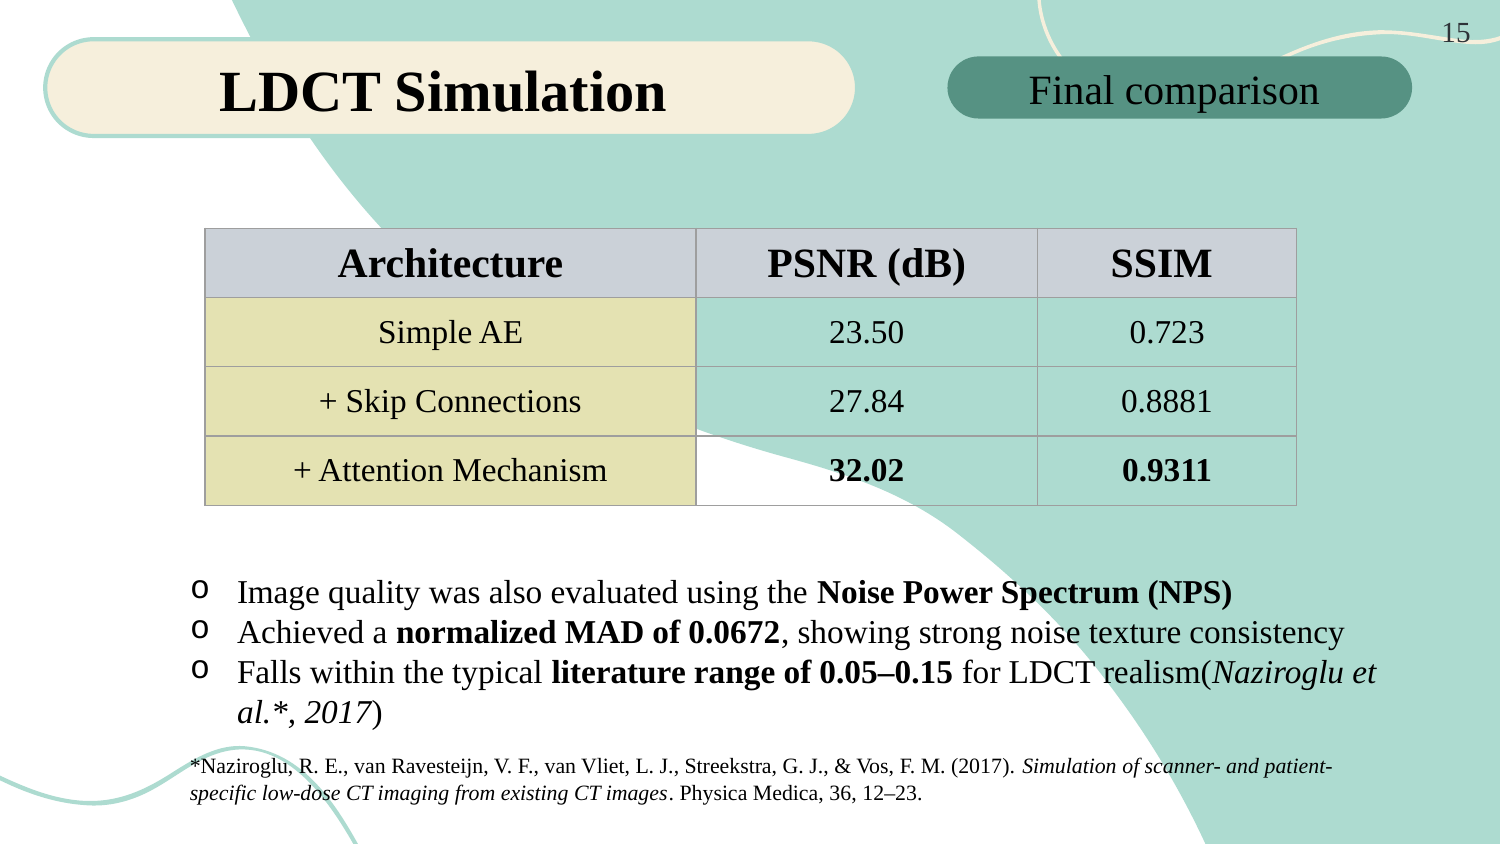

15
LDCT Simulation
Final comparison
| Architecture | PSNR (dB) | SSIM |
| --- | --- | --- |
| Simple AE | 23.50 | 0.723 |
| + Skip Connections | 27.84 | 0.8881 |
| + Attention Mechanism | 32.02 | 0.9311 |
Image quality was also evaluated using the Noise Power Spectrum (NPS)
Achieved a normalized MAD of 0.0672, showing strong noise texture consistency
Falls within the typical literature range of 0.05–0.15 for LDCT realism(Naziroglu et al.*, 2017)

*Naziroglu, R. E., van Ravesteijn, V. F., van Vliet, L. J., Streekstra, G. J., & Vos, F. M. (2017). Simulation of scanner- and patient-specific low-dose CT imaging from existing CT images. Physica Medica, 36, 12–23.